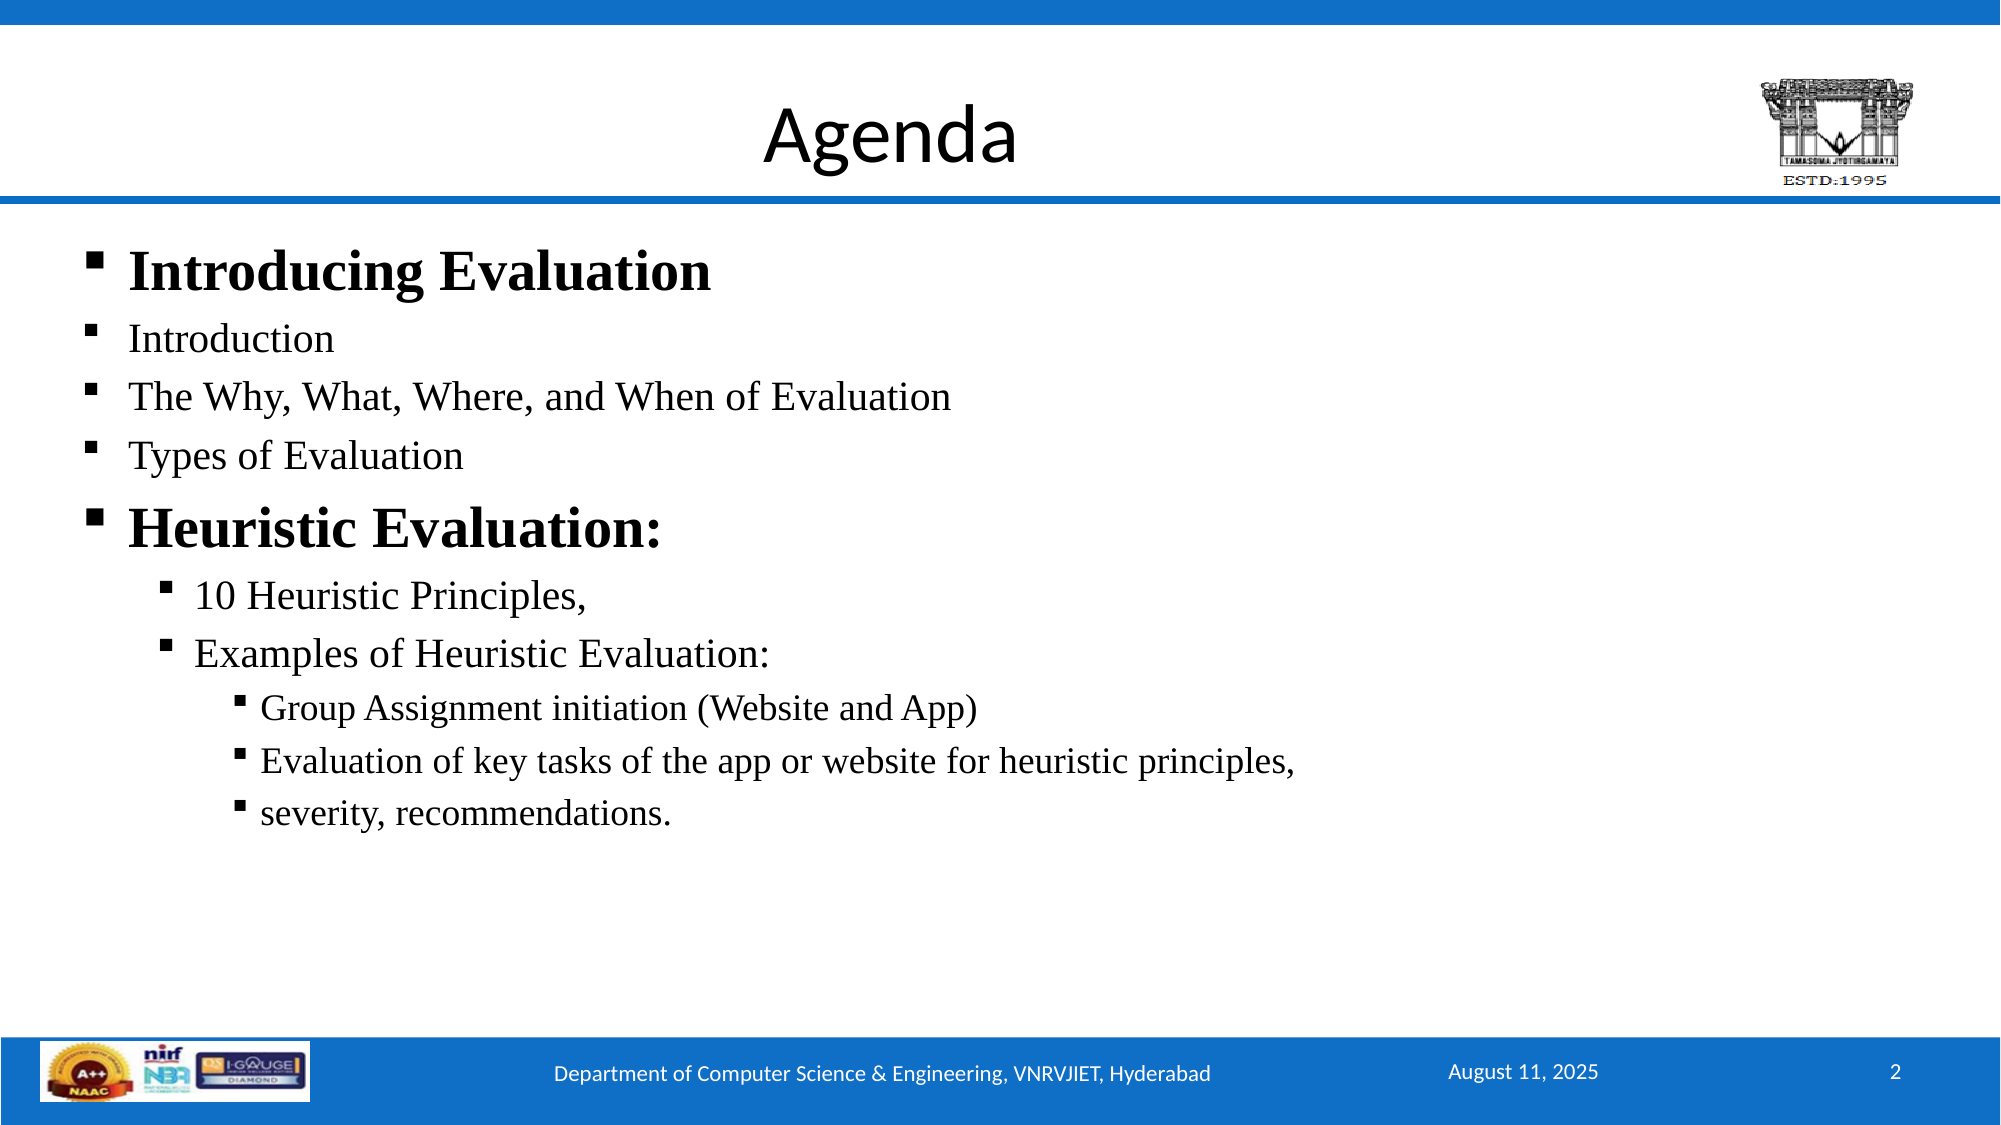

# Agenda
Introducing Evaluation
Introduction
The Why, What, Where, and When of Evaluation
Types of Evaluation
Heuristic Evaluation:
10 Heuristic Principles,
Examples of Heuristic Evaluation:
Group Assignment initiation (Website and App)
Evaluation of key tasks of the app or website for heuristic principles,
severity, recommendations.

August 11, 2025
2
Department of Computer Science & Engineering, VNRVJIET, Hyderabad